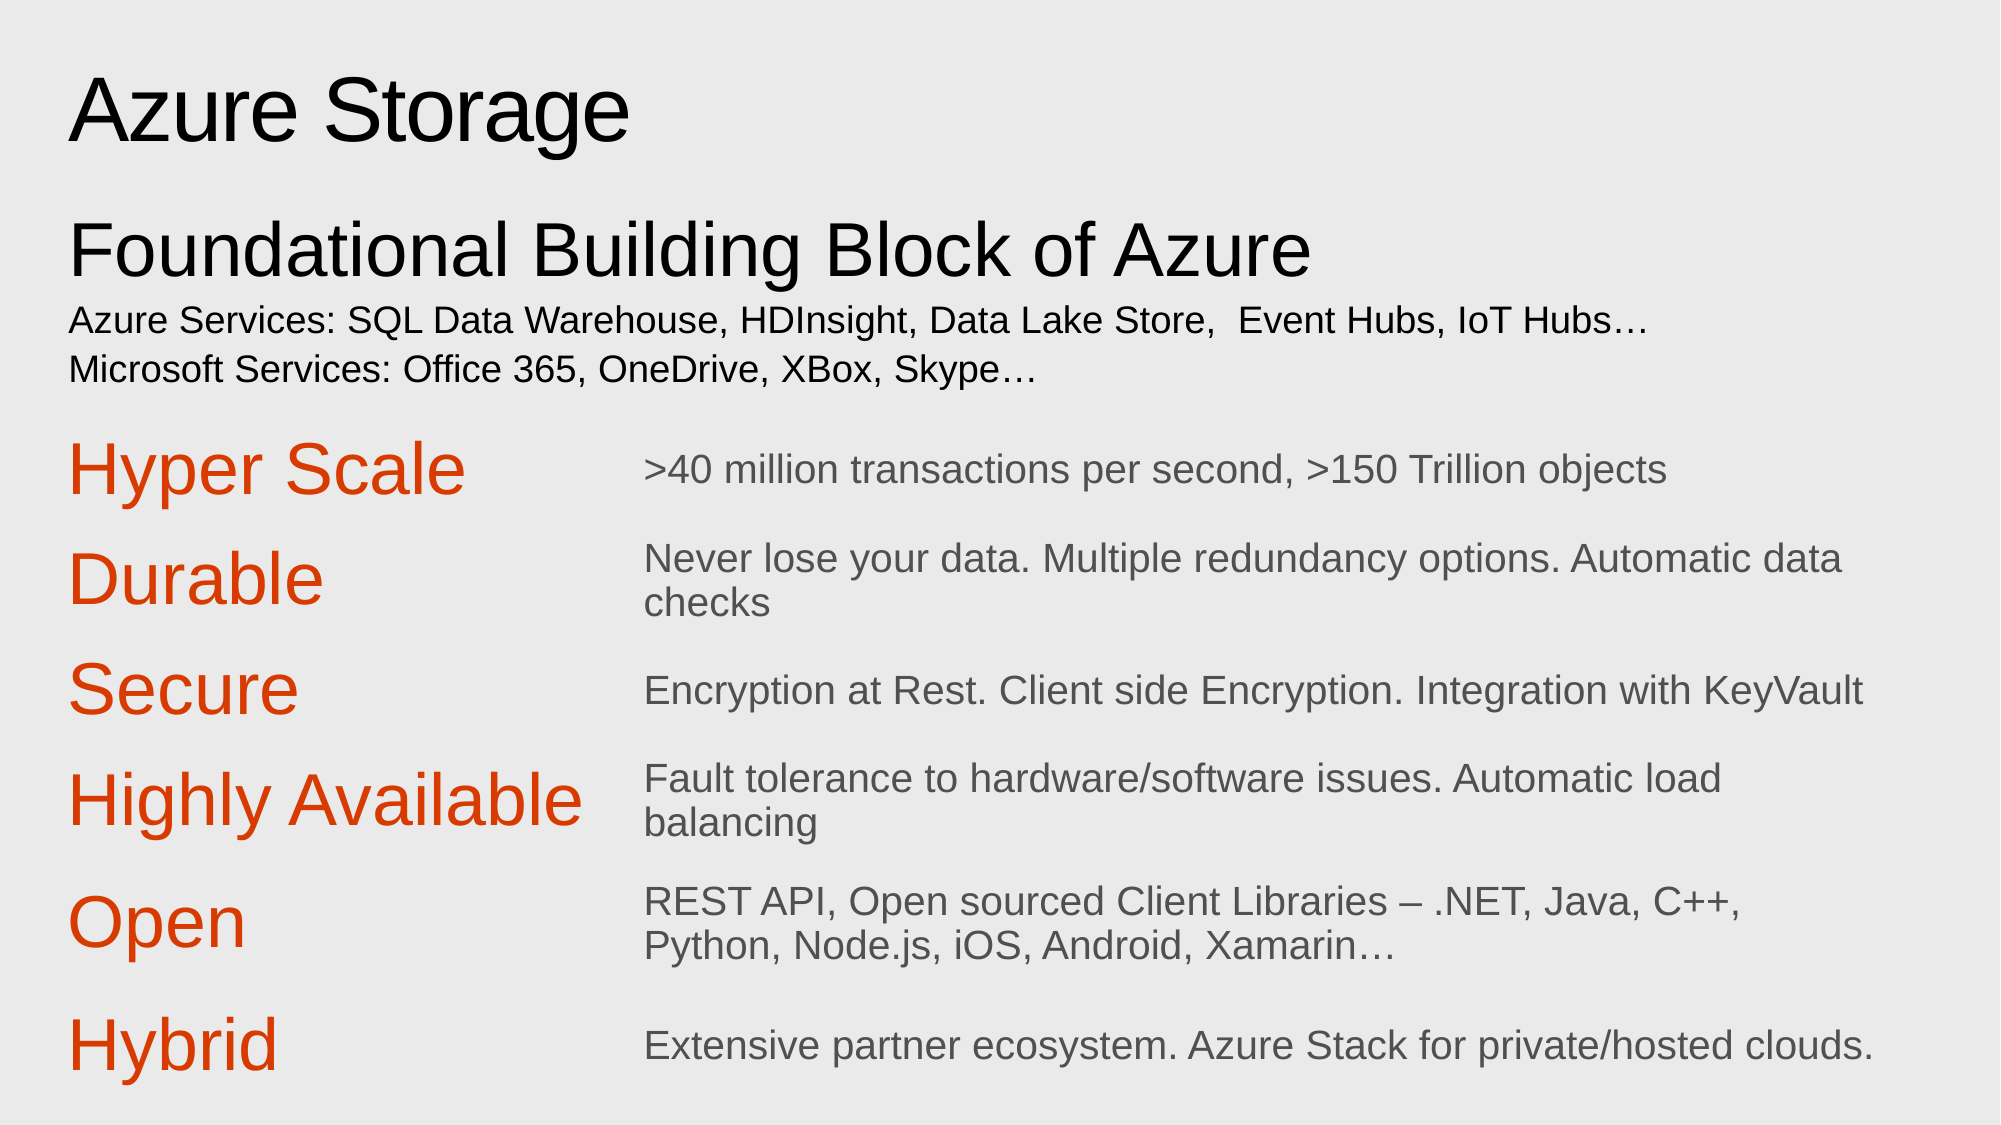

# Azure Storage
Foundational Building Block of Azure
Azure Services: SQL Data Warehouse, HDInsight, Data Lake Store,  Event Hubs, IoT Hubs…
Microsoft Services: Office 365, OneDrive, XBox, Skype…

Hyper Scale
>40 million transactions per second, >150 Trillion objects
Durable
Never lose your data. Multiple redundancy options. Automatic data checks
Secure
Encryption at Rest. Client side Encryption. Integration with KeyVault
Highly Available
Fault tolerance to hardware/software issues. Automatic load balancing
Open
REST API, Open sourced Client Libraries – .NET, Java, C++, Python, Node.js, iOS, Android, Xamarin…
Hybrid
Extensive partner ecosystem. Azure Stack for private/hosted clouds.